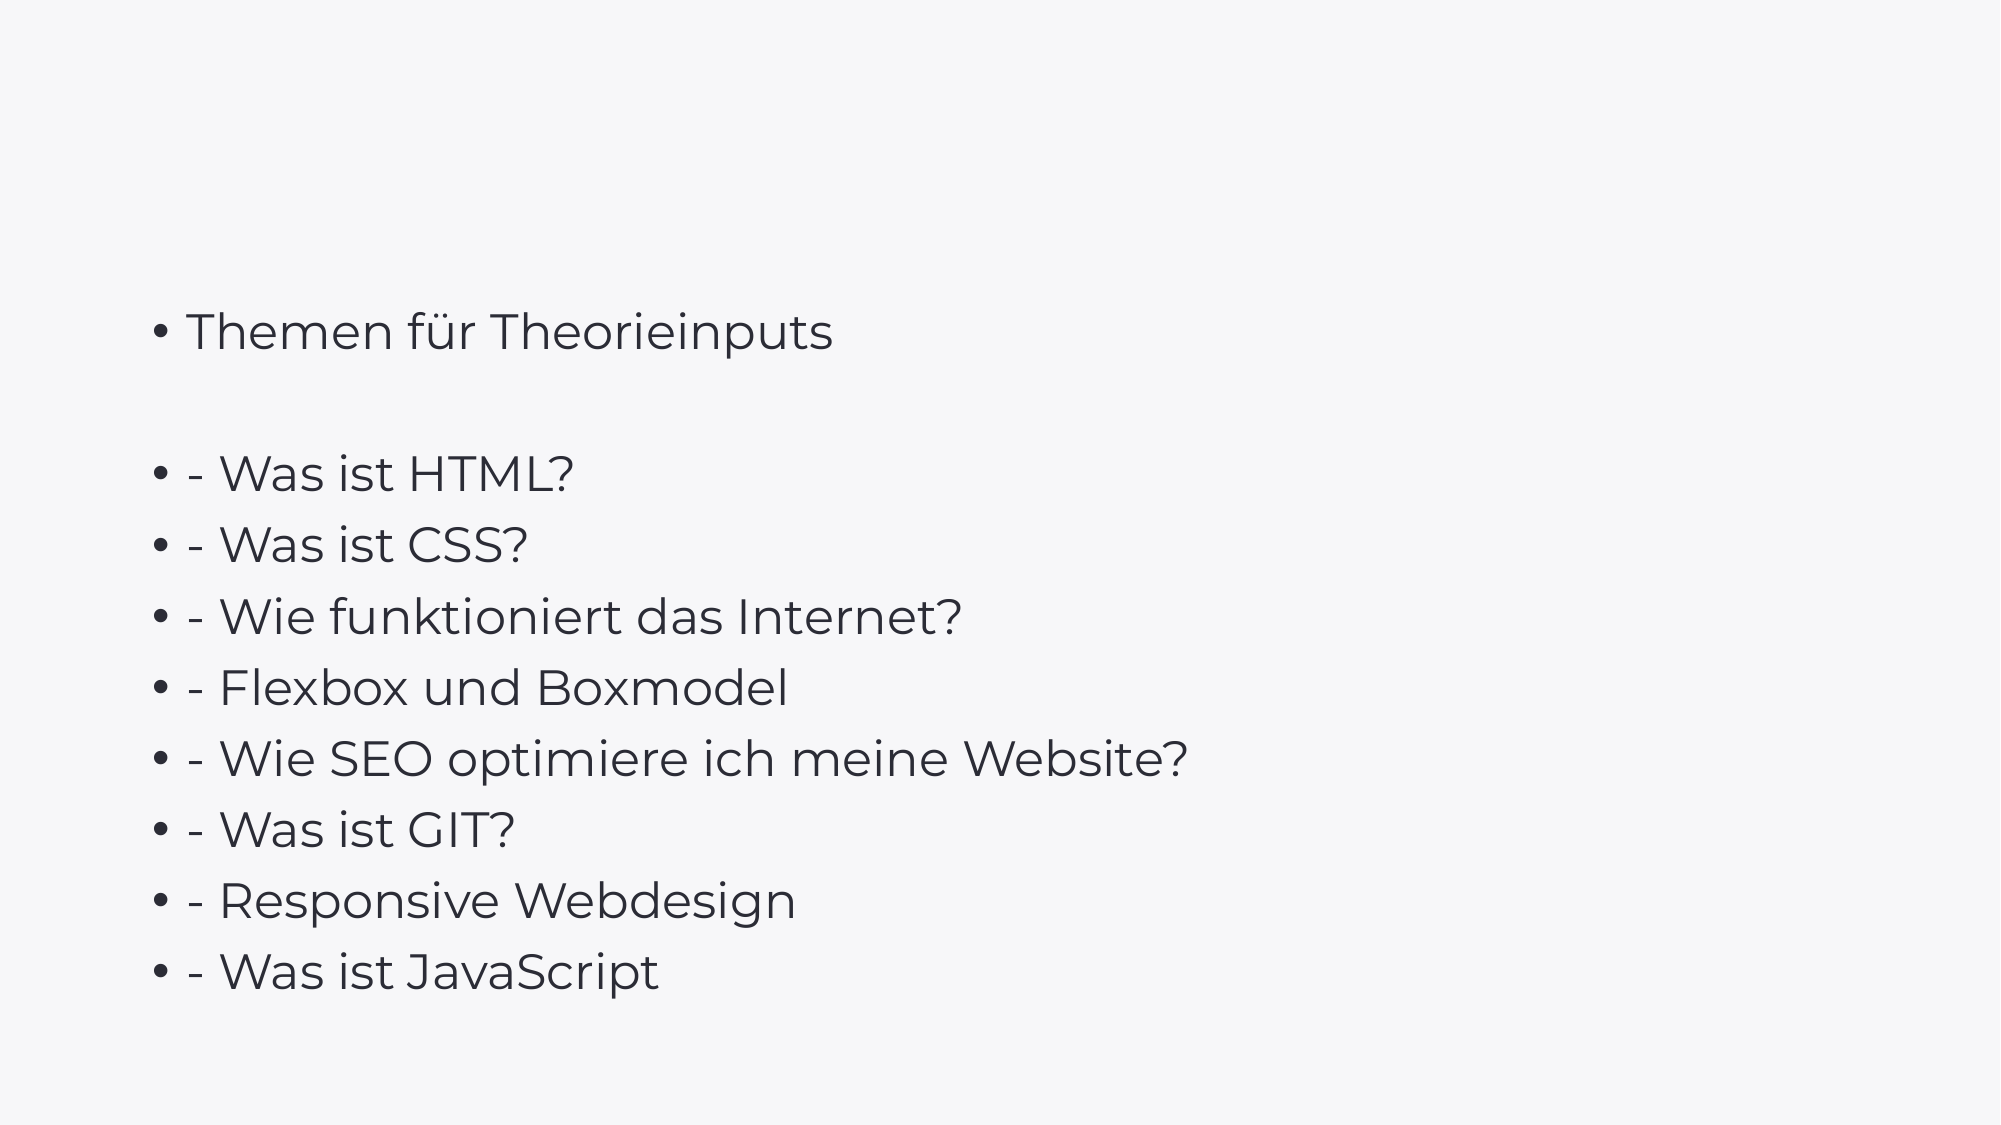

#
Themen für Theorieinputs

- Was ist HTML?
- Was ist CSS?
- Wie funktioniert das Internet?
- Flexbox und Boxmodel
- Wie SEO optimiere ich meine Website?
- Was ist GIT?
- Responsive Webdesign
- Was ist JavaScript